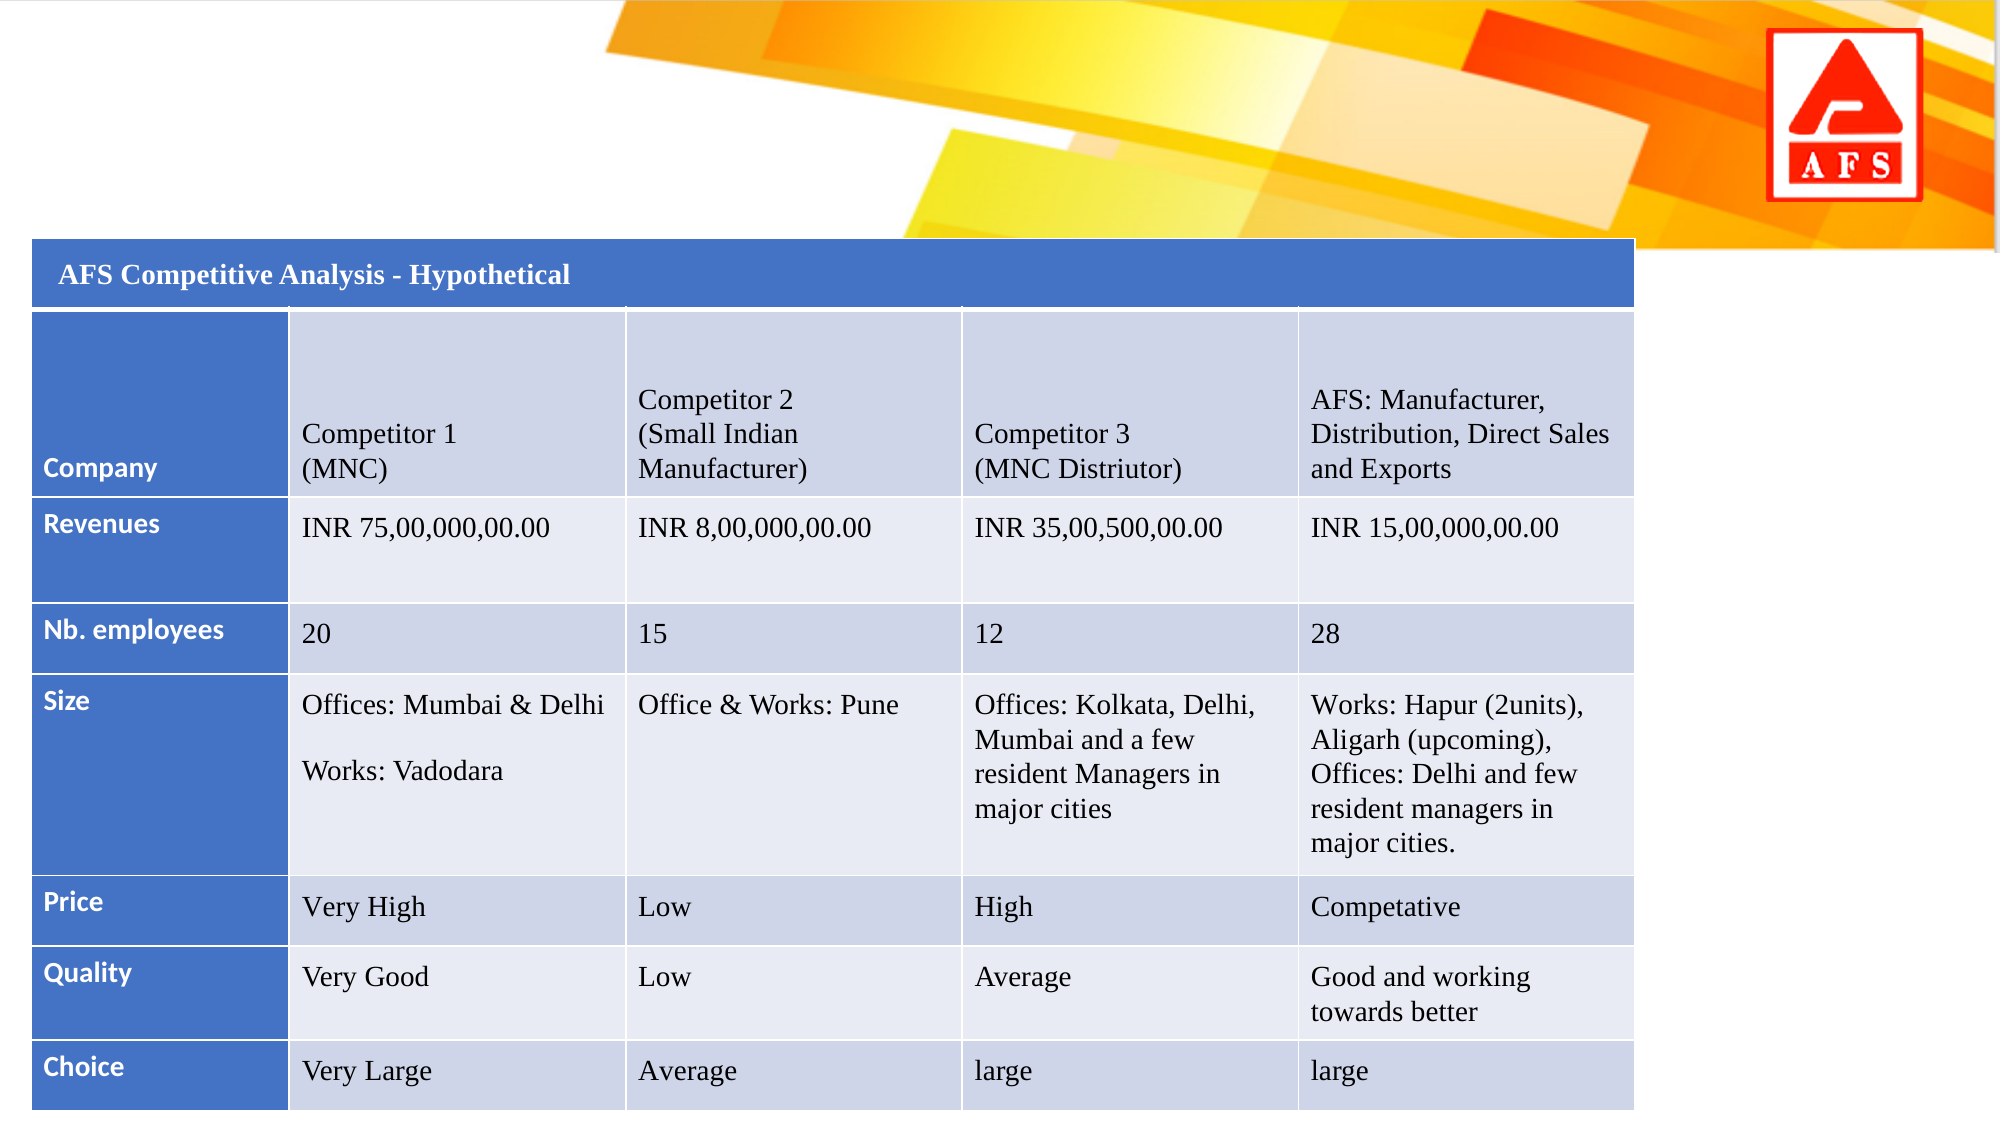

| AFS Competitive Analysis - Hypothetical |  |  |  |  |
| --- | --- | --- | --- | --- |
| Company | Competitor 1 (MNC) | Competitor 2 (Small Indian Manufacturer) | Competitor 3 (MNC Distriutor) | AFS: Manufacturer, Distribution, Direct Sales and Exports |
| Revenues | INR 75,00,000,00.00 | INR 8,00,000,00.00 | INR 35,00,500,00.00 | INR 15,00,000,00.00 |
| Nb. employees | 20 | 15 | 12 | 28 |
| Size | Offices: Mumbai & Delhi Works: Vadodara | Office & Works: Pune | Offices: Kolkata, Delhi, Mumbai and a few resident Managers in major cities | Works: Hapur (2units), Aligarh (upcoming), Offices: Delhi and few resident managers in major cities. |
| Price | Very High | Low | High | Competative |
| Quality | Very Good | Low | Average | Good and working towards better |
| Choice | Very Large | Average | large | large |